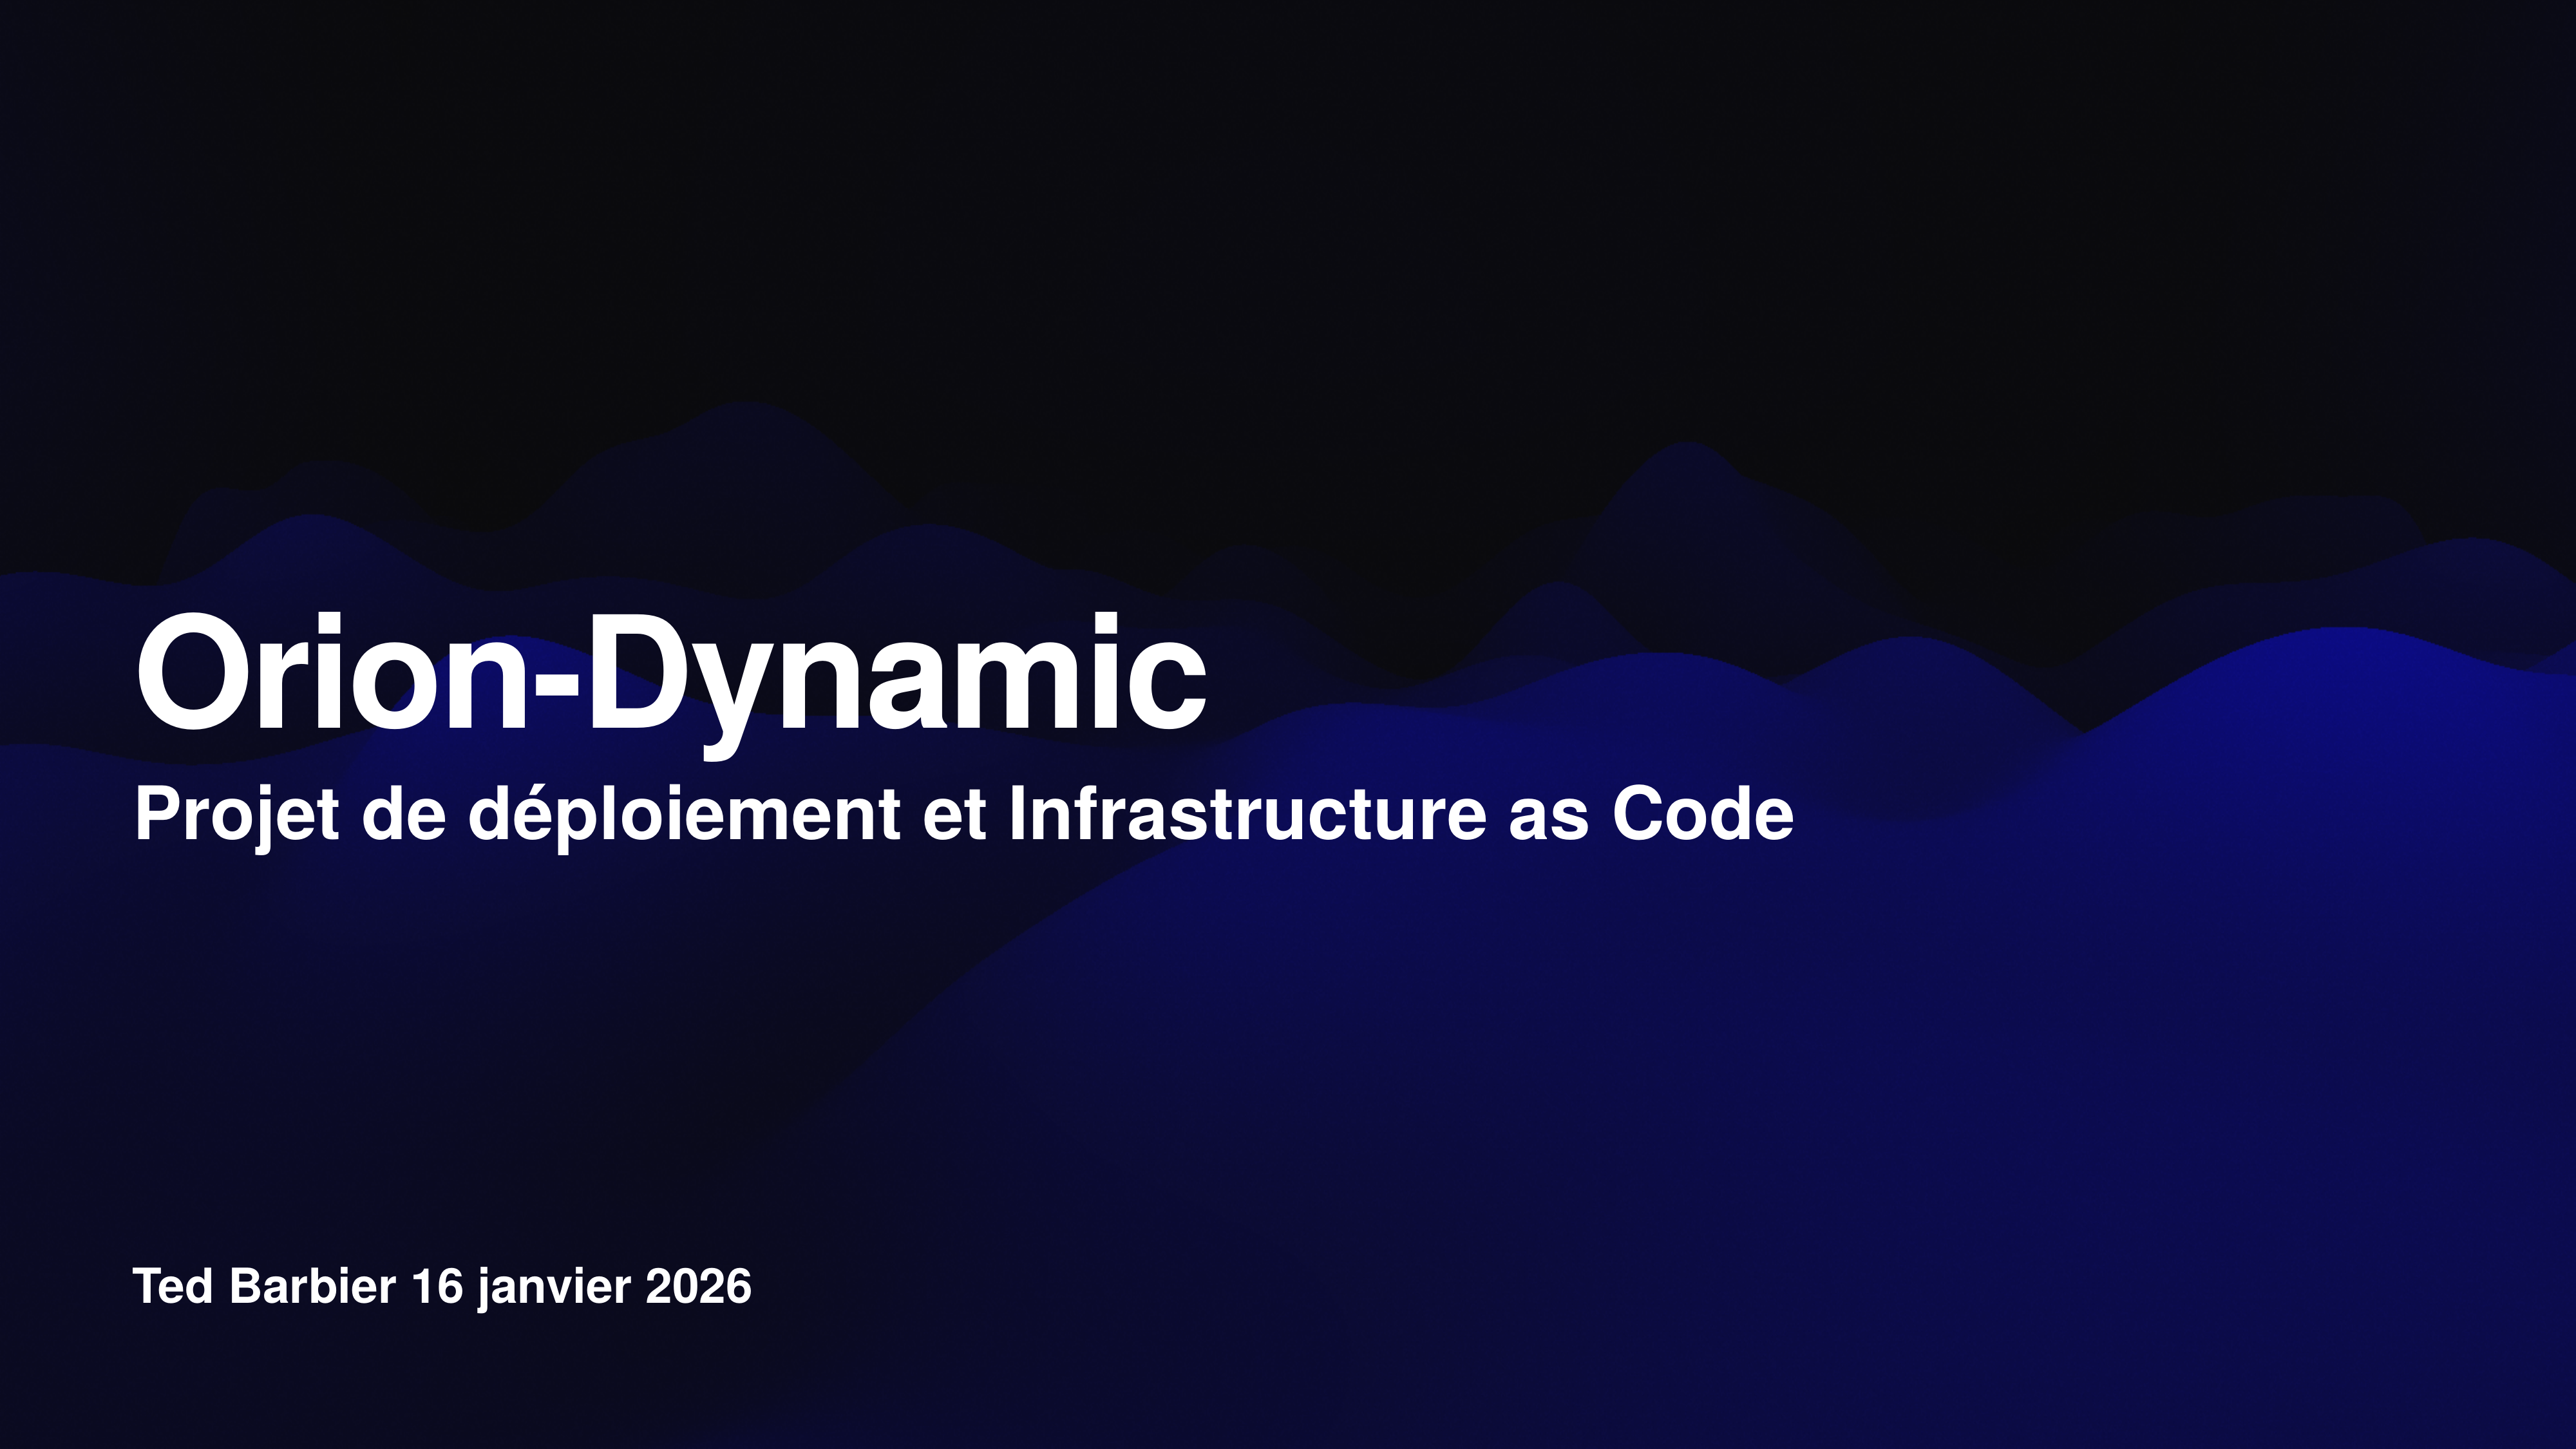

# Orion-Dynamic
Projet de déploiement et Infrastructure as Code
Ted Barbier 16 janvier 2026